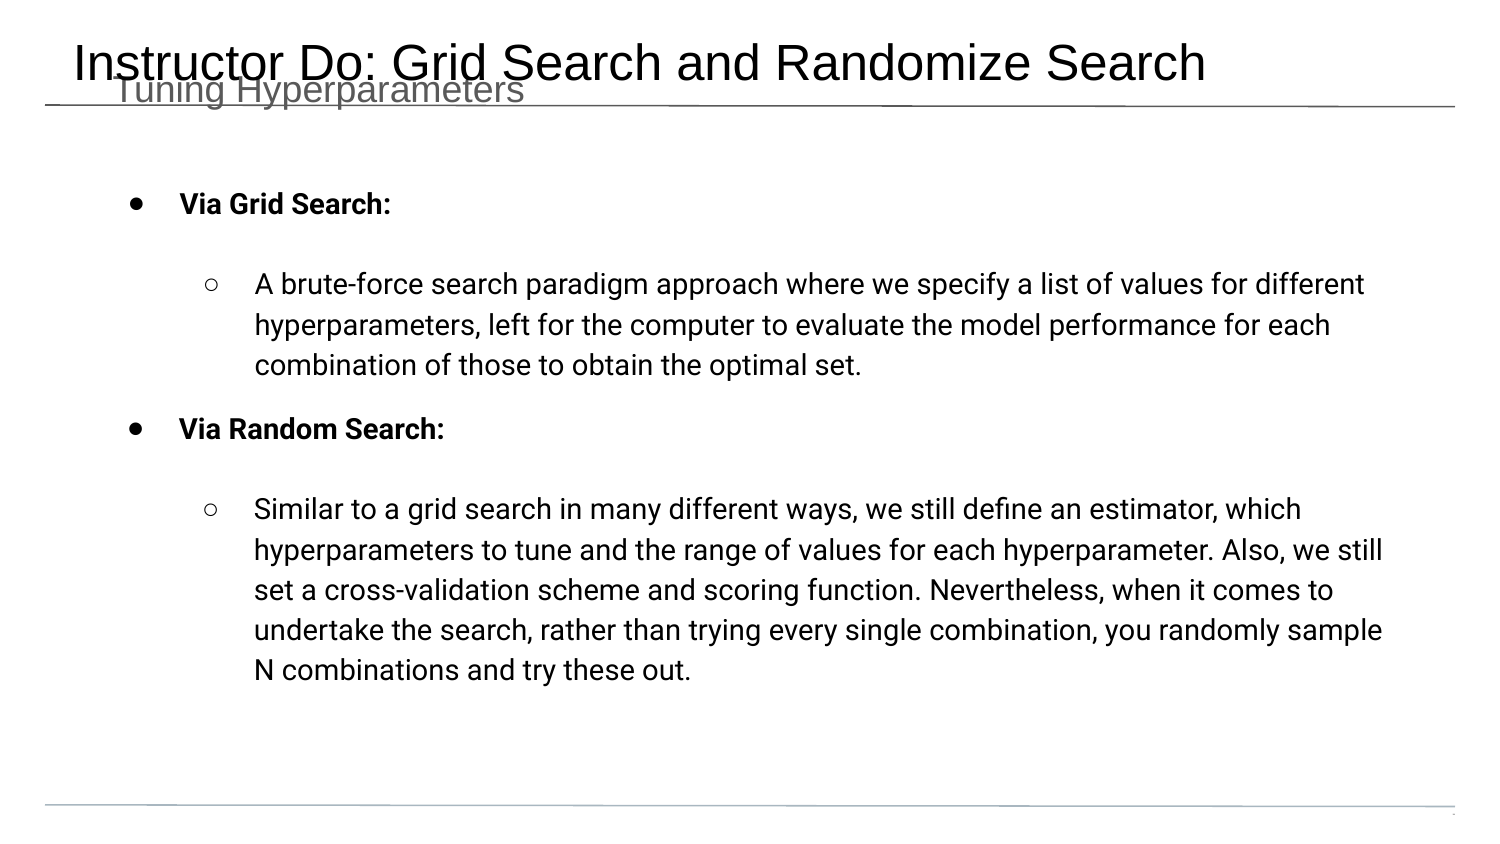

# Instructor Do: Grid Search and Randomize Search
Tuning Hyperparameters
Via Grid Search:

A brute-force search paradigm approach where we specify a list of values for different hyperparameters, left for the computer to evaluate the model performance for each combination of those to obtain the optimal set.
Via Random Search:

Similar to a grid search in many different ways, we still define an estimator, which hyperparameters to tune and the range of values for each hyperparameter. Also, we still set a cross-validation scheme and scoring function. Nevertheless, when it comes to undertake the search, rather than trying every single combination, you randomly sample N combinations and try these out.
54